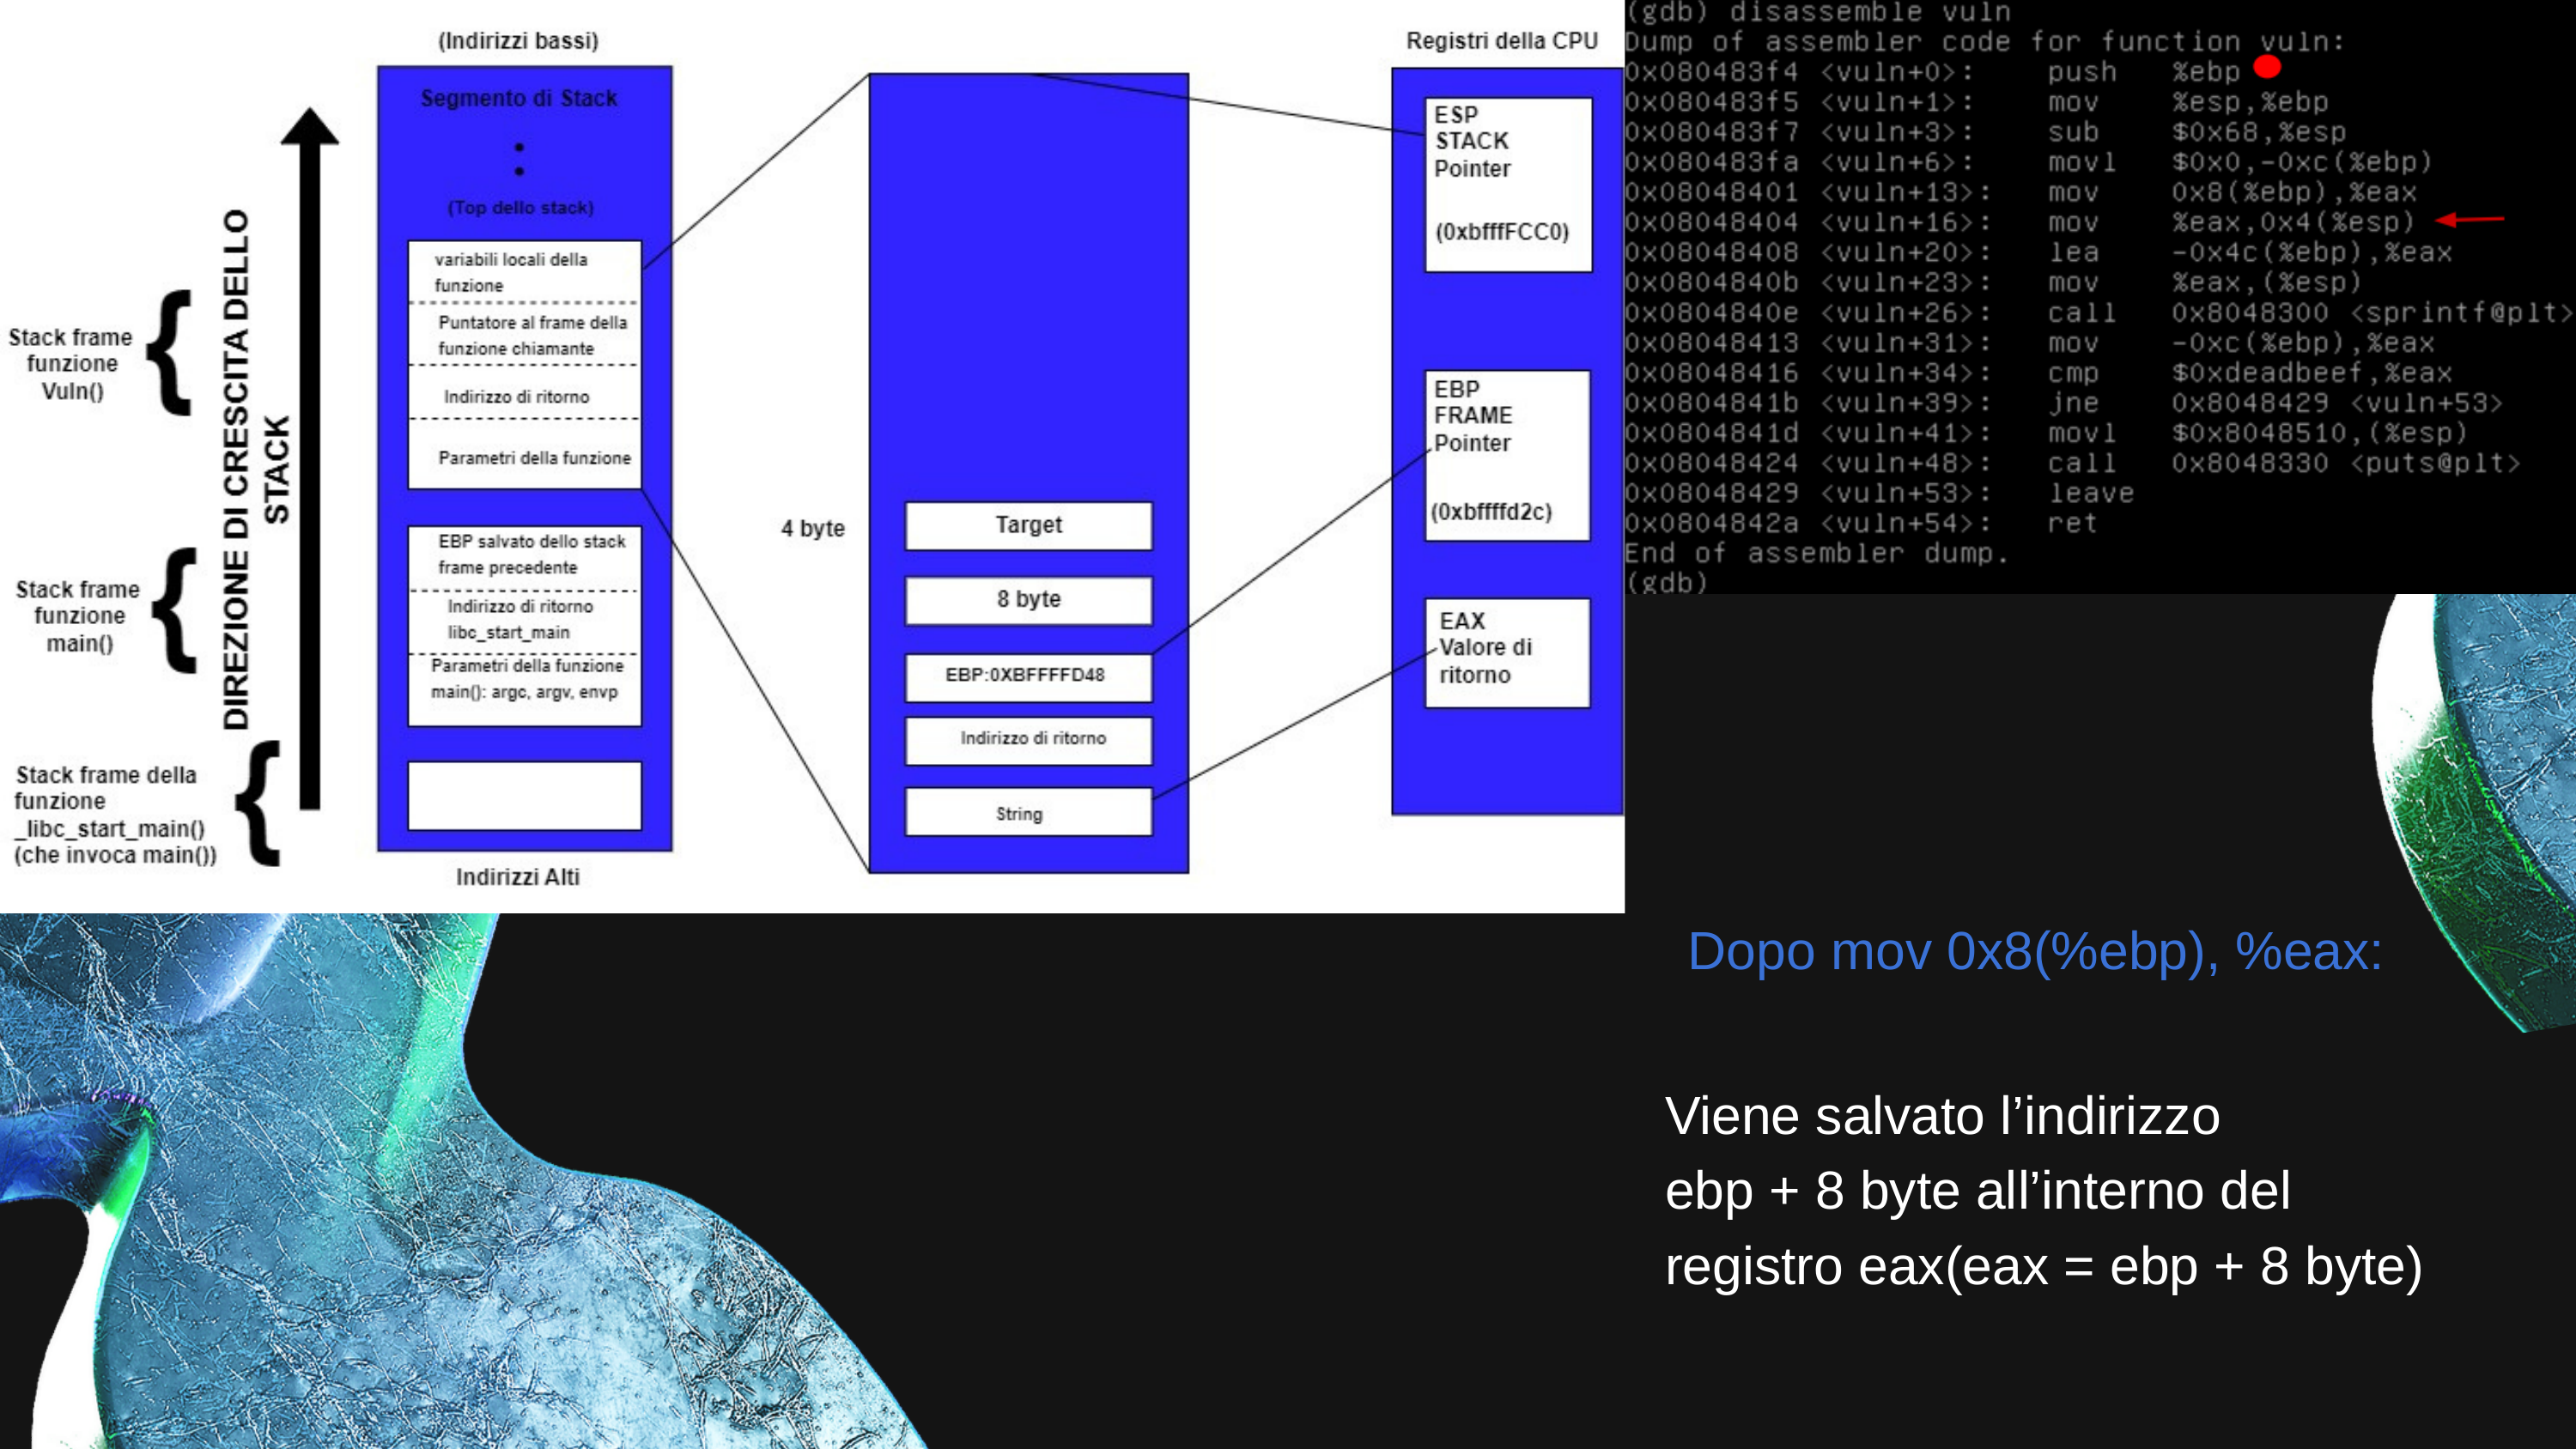

Dopo mov 0x8(%ebp), %eax:
Viene salvato l’indirizzo
ebp + 8 byte all’interno del registro eax(eax = ebp + 8 byte)